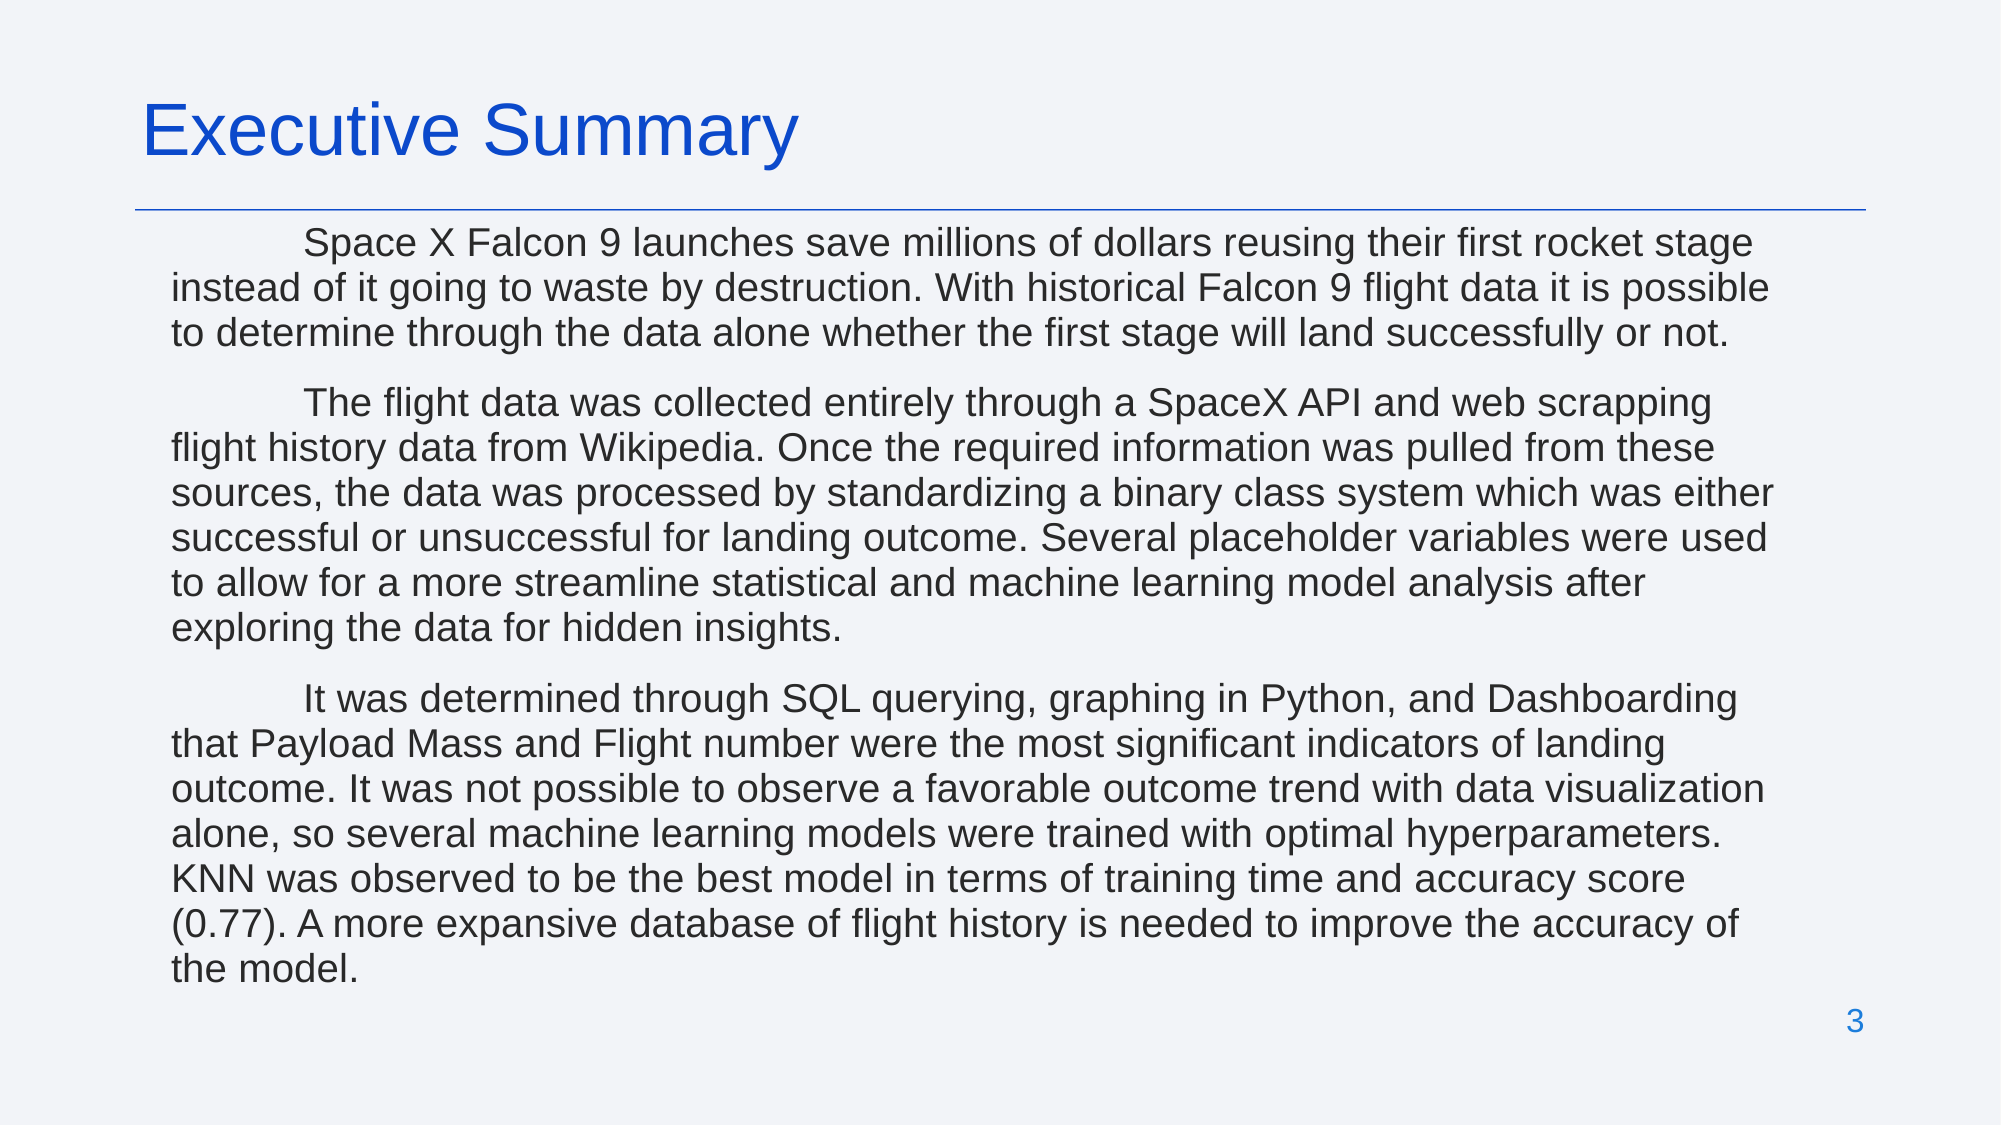

Executive Summary
	Space X Falcon 9 launches save millions of dollars reusing their first rocket stage instead of it going to waste by destruction. With historical Falcon 9 flight data it is possible to determine through the data alone whether the first stage will land successfully or not.
	The flight data was collected entirely through a SpaceX API and web scrapping flight history data from Wikipedia. Once the required information was pulled from these sources, the data was processed by standardizing a binary class system which was either successful or unsuccessful for landing outcome. Several placeholder variables were used to allow for a more streamline statistical and machine learning model analysis after exploring the data for hidden insights.
	It was determined through SQL querying, graphing in Python, and Dashboarding that Payload Mass and Flight number were the most significant indicators of landing outcome. It was not possible to observe a favorable outcome trend with data visualization alone, so several machine learning models were trained with optimal hyperparameters. KNN was observed to be the best model in terms of training time and accuracy score (0.77). A more expansive database of flight history is needed to improve the accuracy of the model.

3